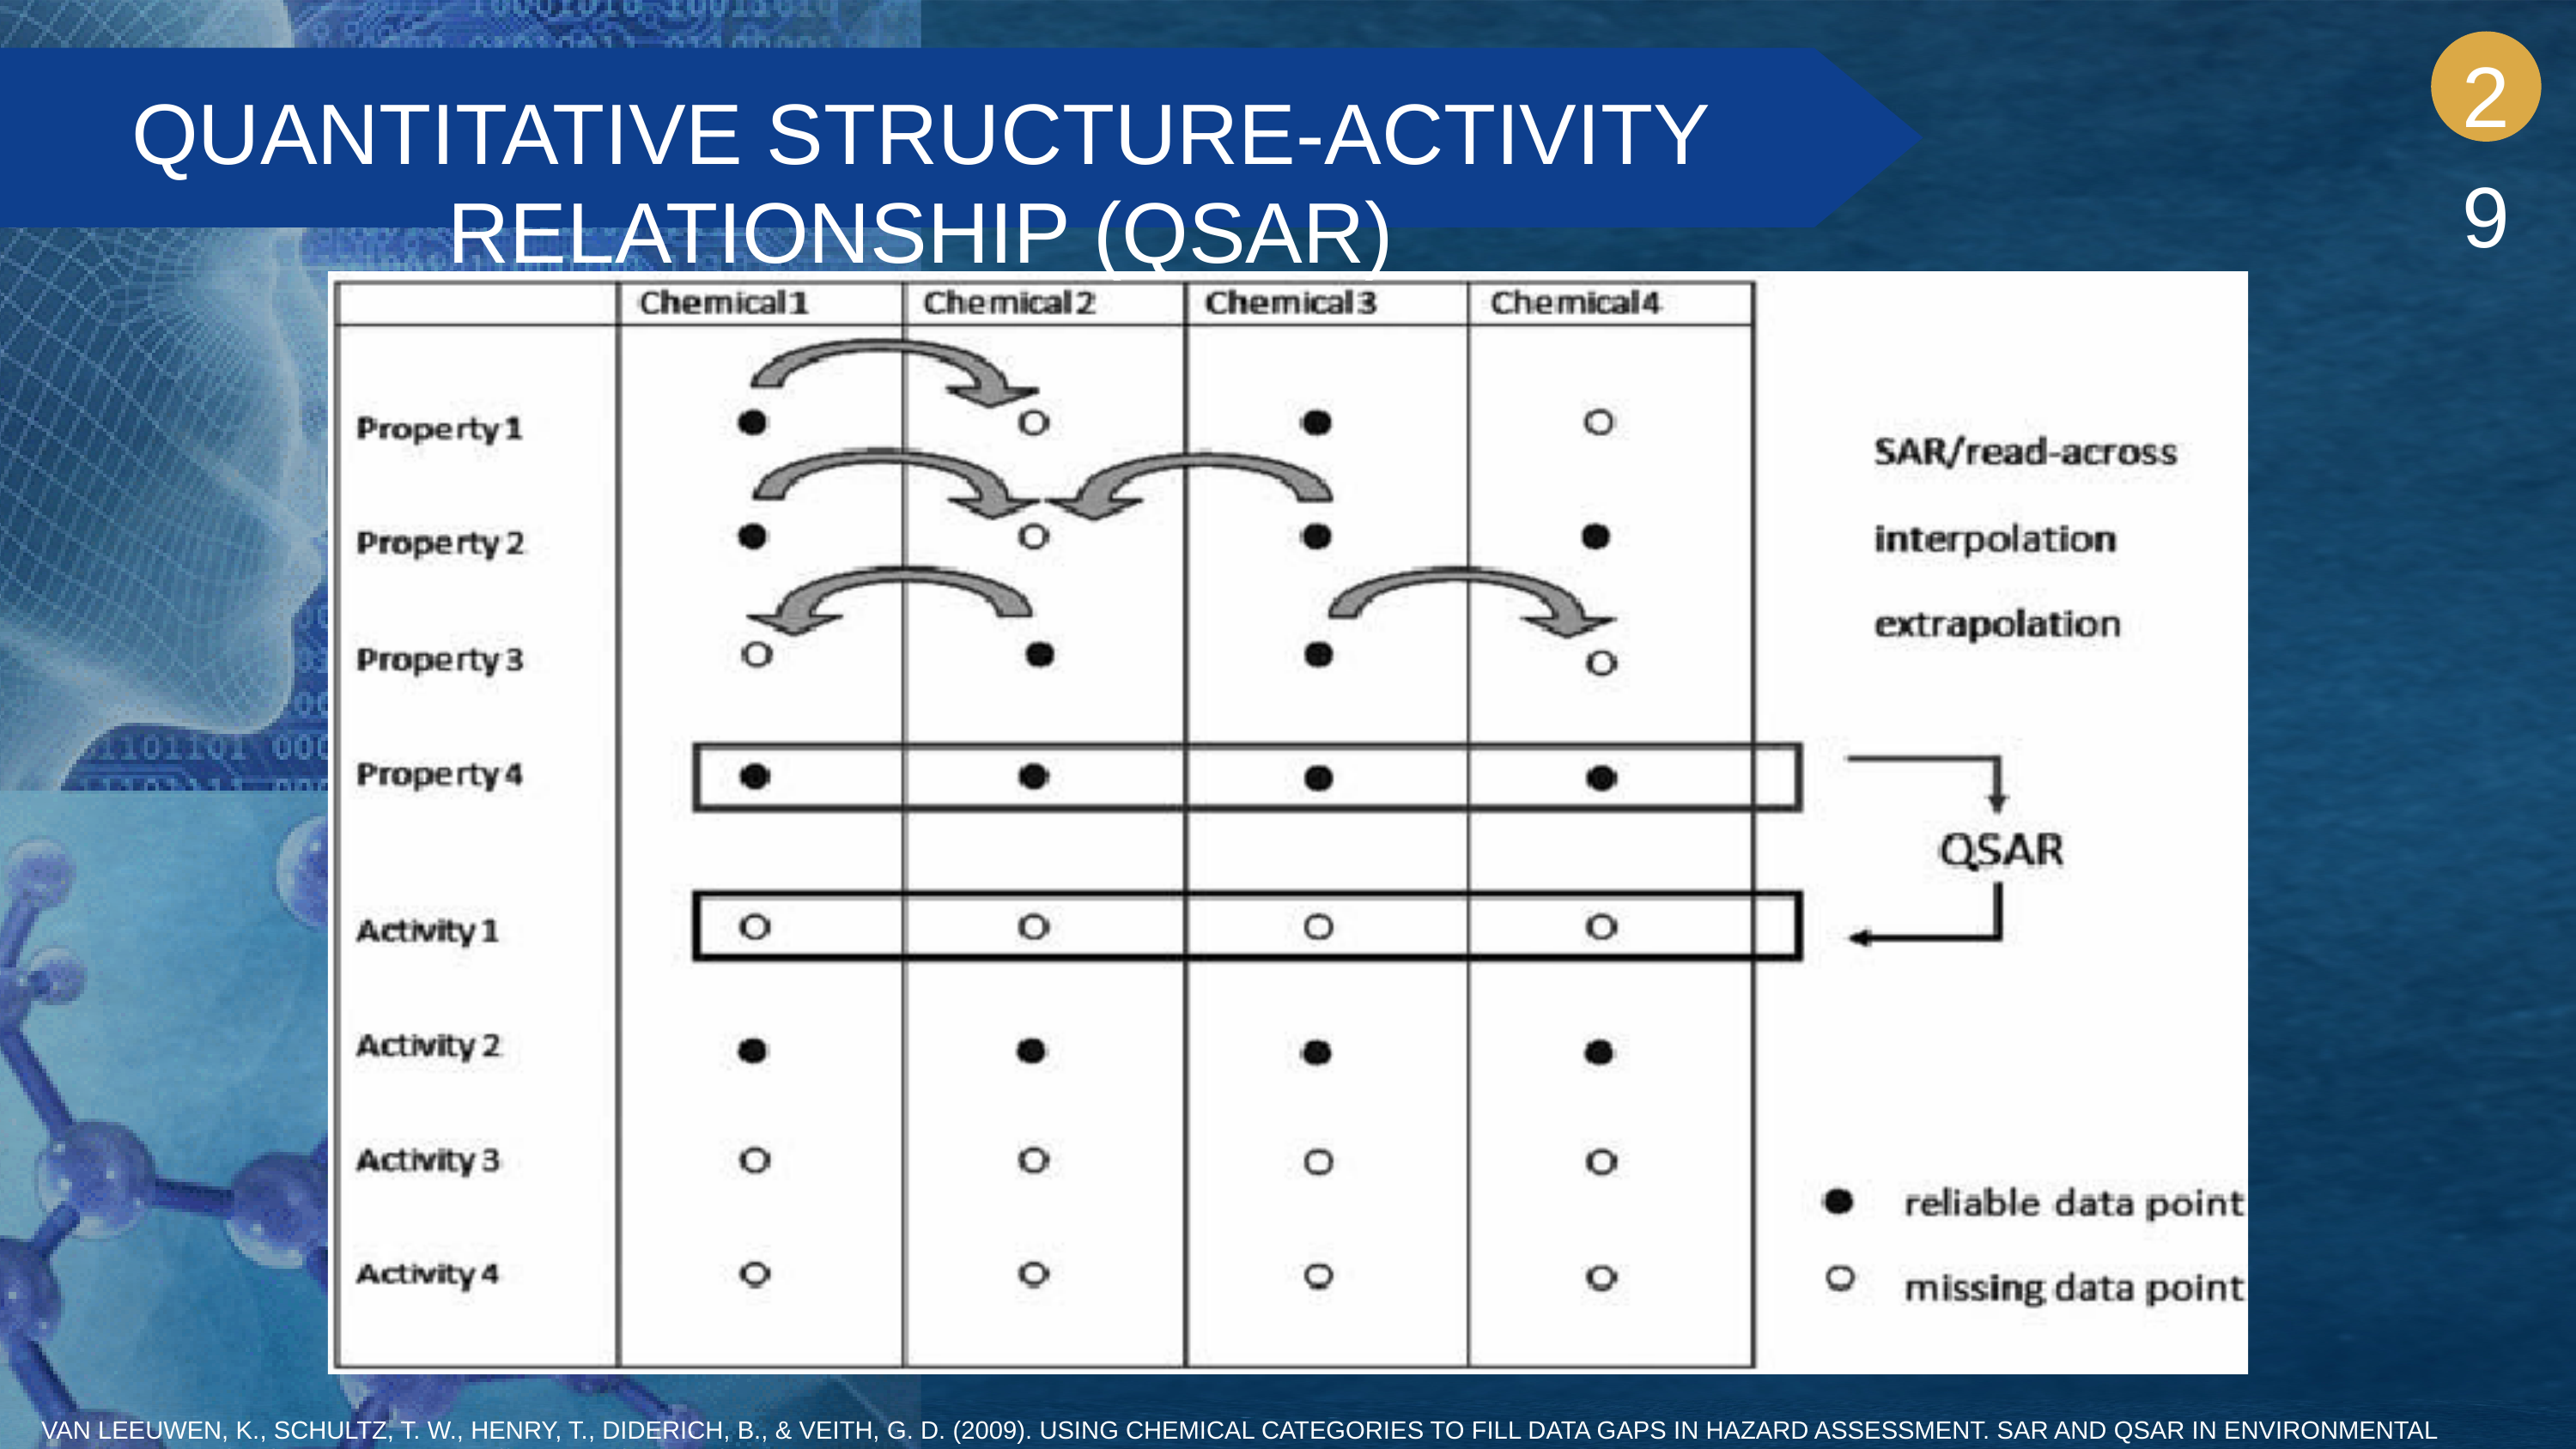

29

QUANTITATIVE STRUCTURE-ACTIVITY RELATIONSHIP (QSAR)

VAN LEEUWEN, K., SCHULTZ, T. W., HENRY, T., DIDERICH, B., & VEITH, G. D. (2009). USING CHEMICAL CATEGORIES TO FILL DATA GAPS IN HAZARD ASSESSMENT. SAR AND QSAR IN ENVIRONMENTAL RESEARCH, 20(3–4), 207–220. HTTPS://DOI.ORG/10.1080/10629360902949179